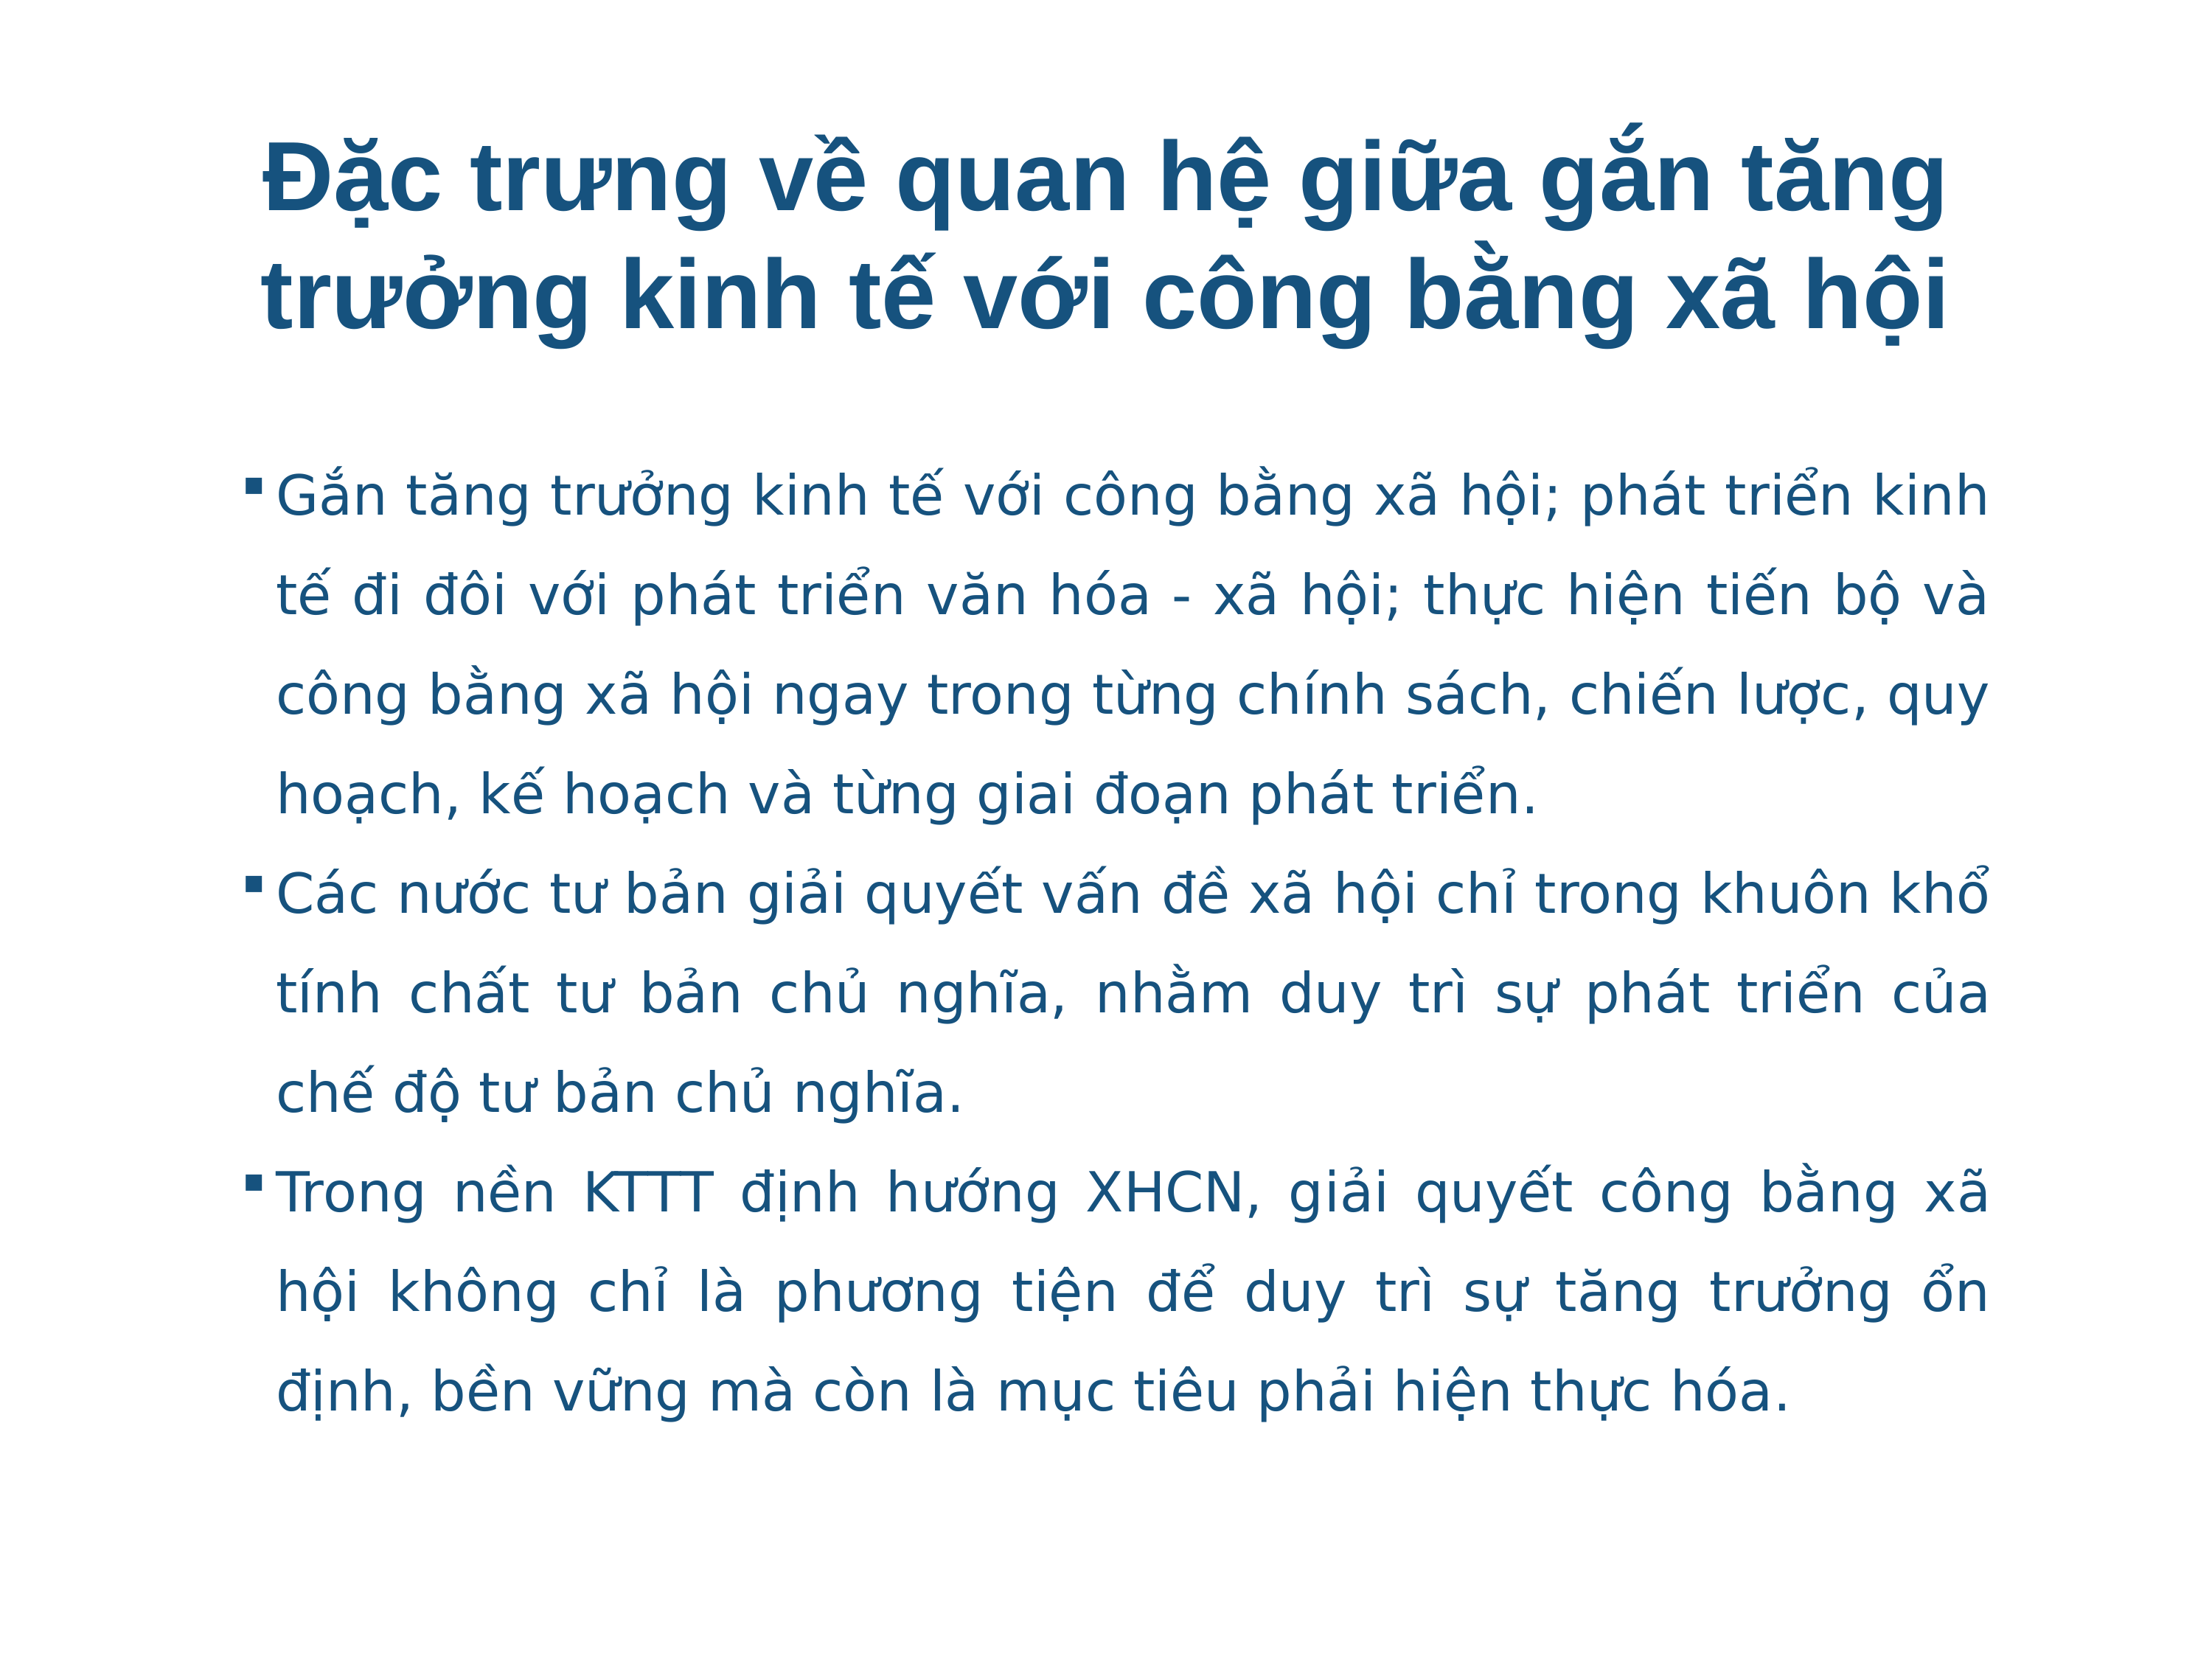

# Đặc trưng về quan hệ giữa gắn tăng trưởng kinh tế với công bằng xã hội
Gắn tăng trưởng kinh tế với công bằng xã hội; phát triển kinh tế đi đôi với phát triển văn hóa - xã hội; thực hiện tiến bộ và công bằng xã hội ngay trong từng chính sách, chiến lược, quy hoạch, kế hoạch và từng giai đoạn phát triển.
Các nước tư bản giải quyết vấn đề xã hội chỉ trong khuôn khổ tính chất tư bản chủ nghĩa, nhằm duy trì sự phát triển của chế độ tư bản chủ nghĩa.
Trong nền KTTT định hướng XHCN, giải quyết công bằng xã hội không chỉ là phương tiện để duy trì sự tăng trưởng ổn định, bền vững mà còn là mục tiêu phải hiện thực hóa.